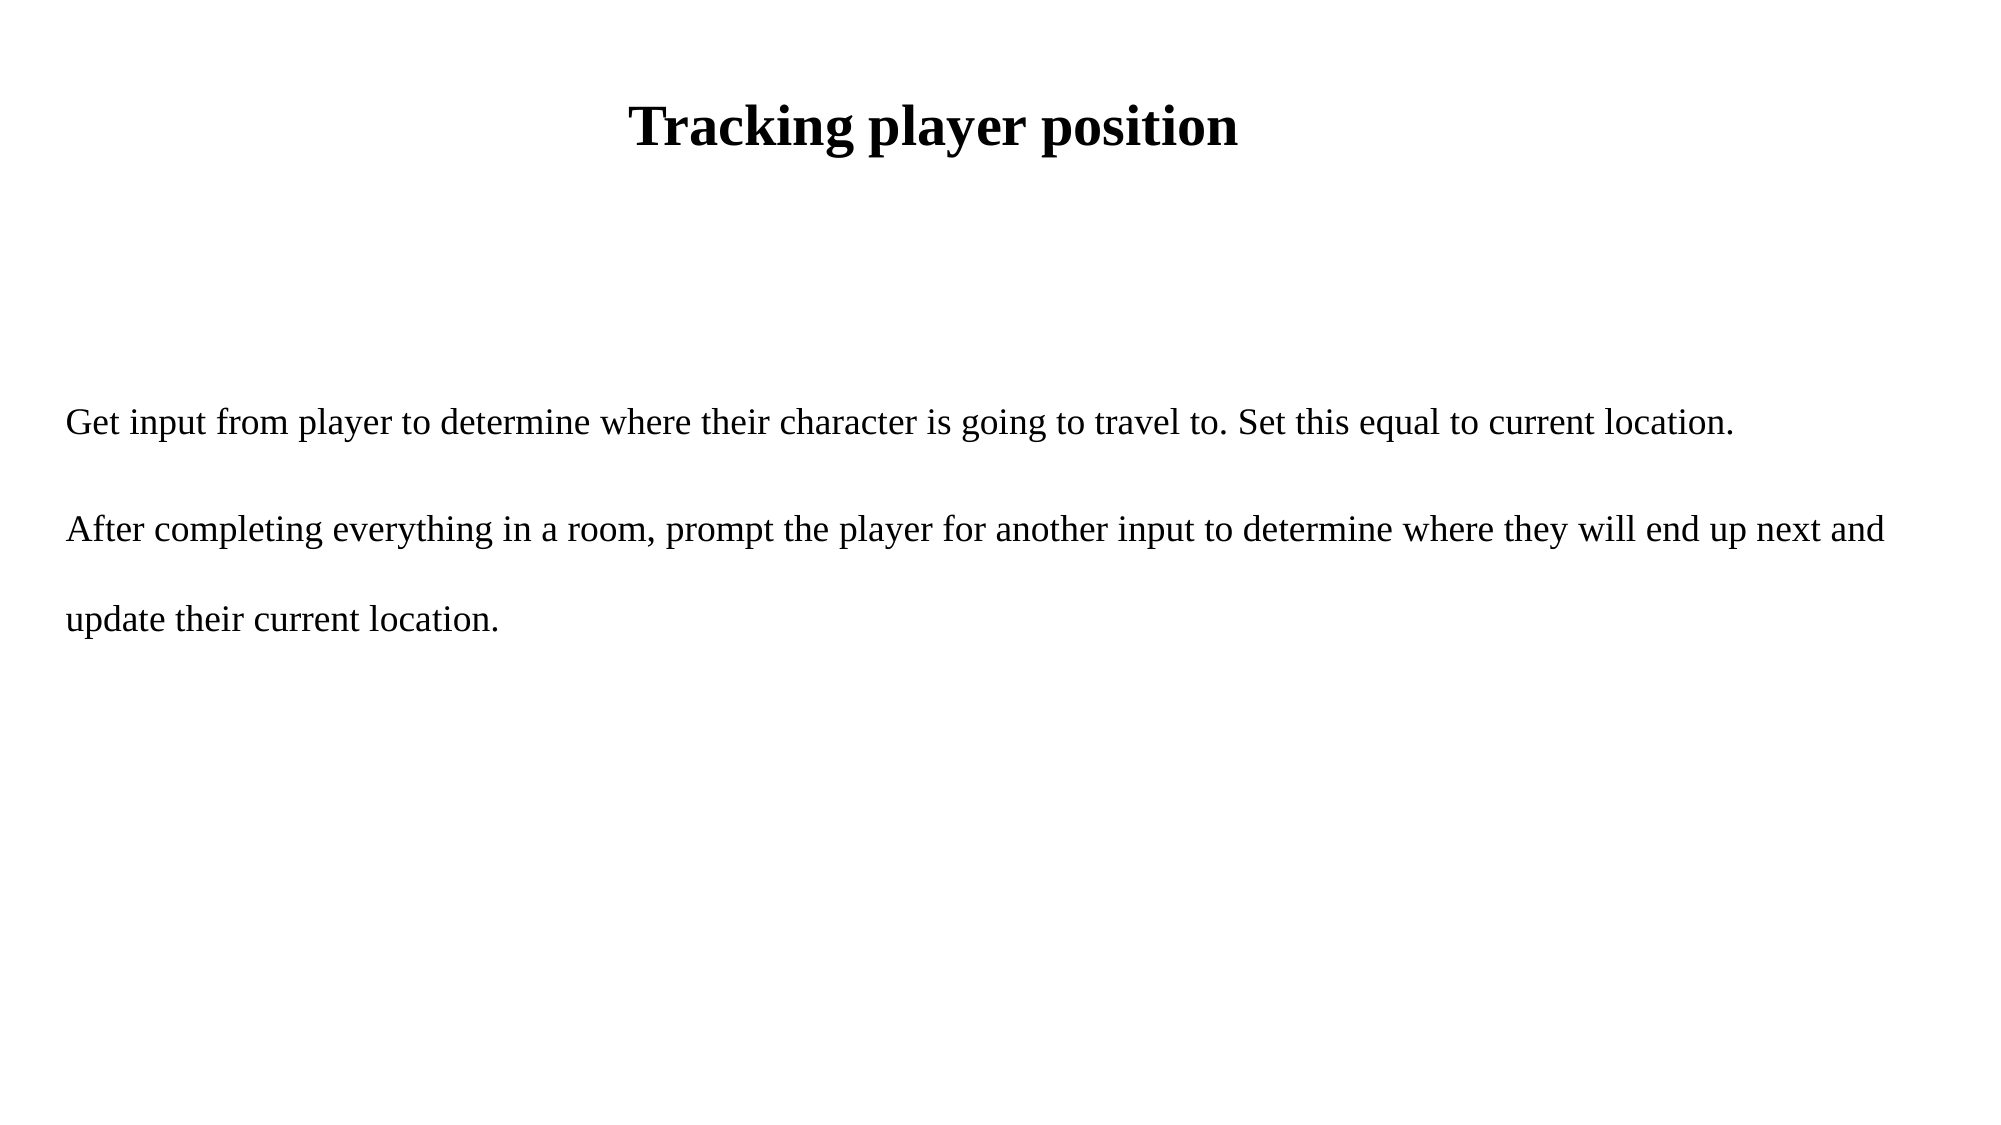

# Tracking player position
Get input from player to determine where their character is going to travel to. Set this equal to current location.
After completing everything in a room, prompt the player for another input to determine where they will end up next and update their current location.